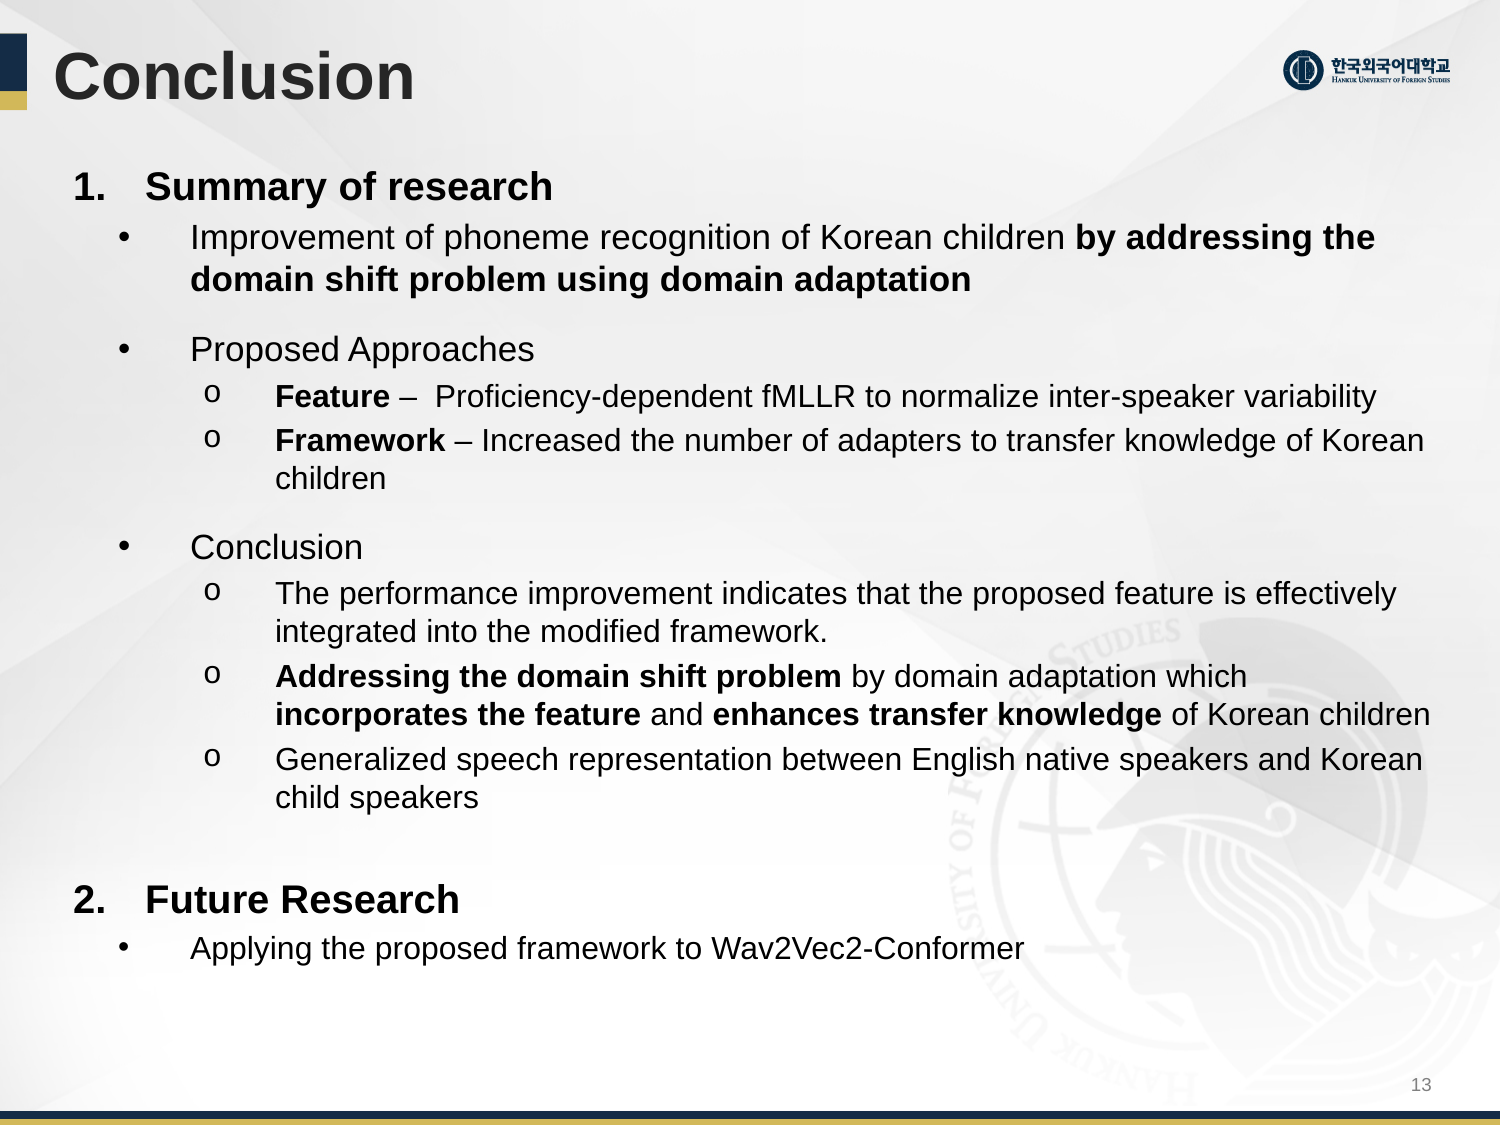

# Conclusion

Summary of research
Improvement of phoneme recognition of Korean children by addressing the domain shift problem using domain adaptation
Proposed Approaches
Feature –  Proficiency-dependent fMLLR to normalize inter-speaker variability
Framework – Increased the number of adapters to transfer knowledge of Korean children
Conclusion
The performance improvement indicates that the proposed feature is effectively integrated into the modified framework.
Addressing the domain shift problem by domain adaptation which incorporates the feature and enhances transfer knowledge of Korean children
Generalized speech representation between English native speakers and Korean child speakers

Future Research
Applying the proposed framework to Wav2Vec2-Conformer

13